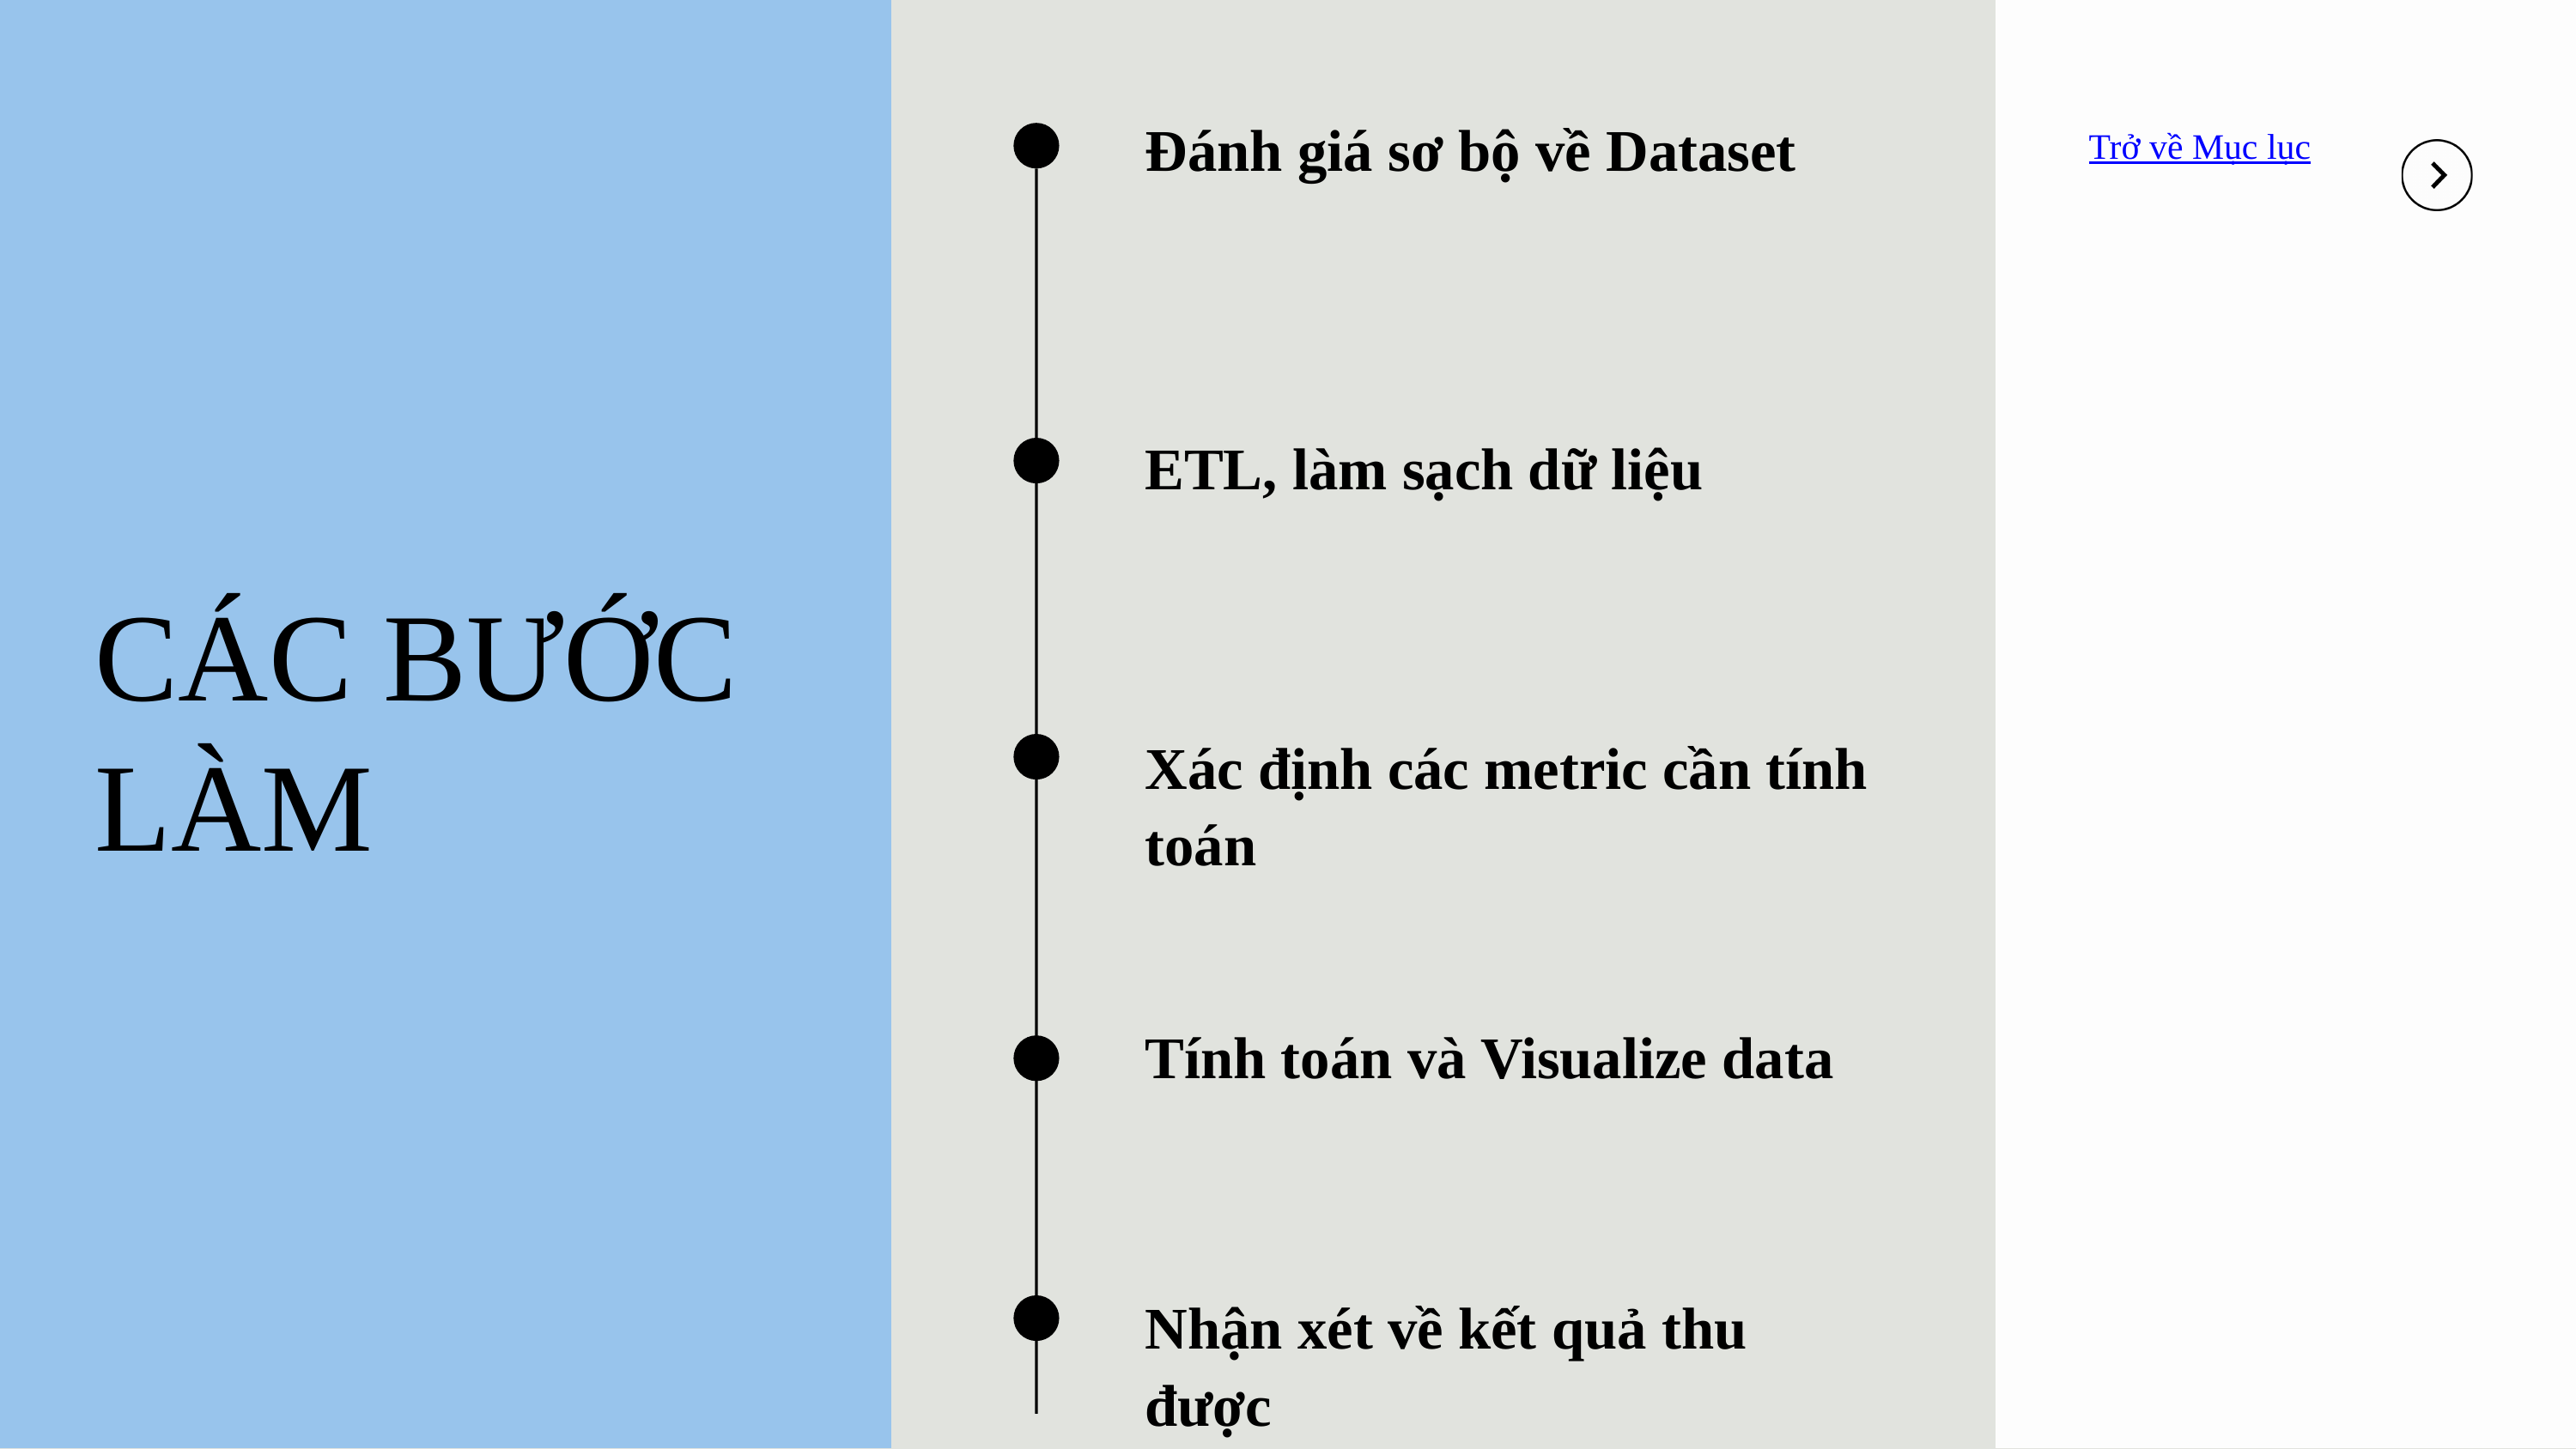

Đánh giá sơ bộ về Dataset
Trở về Mục lục

ETL, làm sạch dữ liệu

CÁC BƯỚC LÀM
Xác định các metric cần tính toán

Tính toán và Visualize data

Nhận xét về kết quả thu được